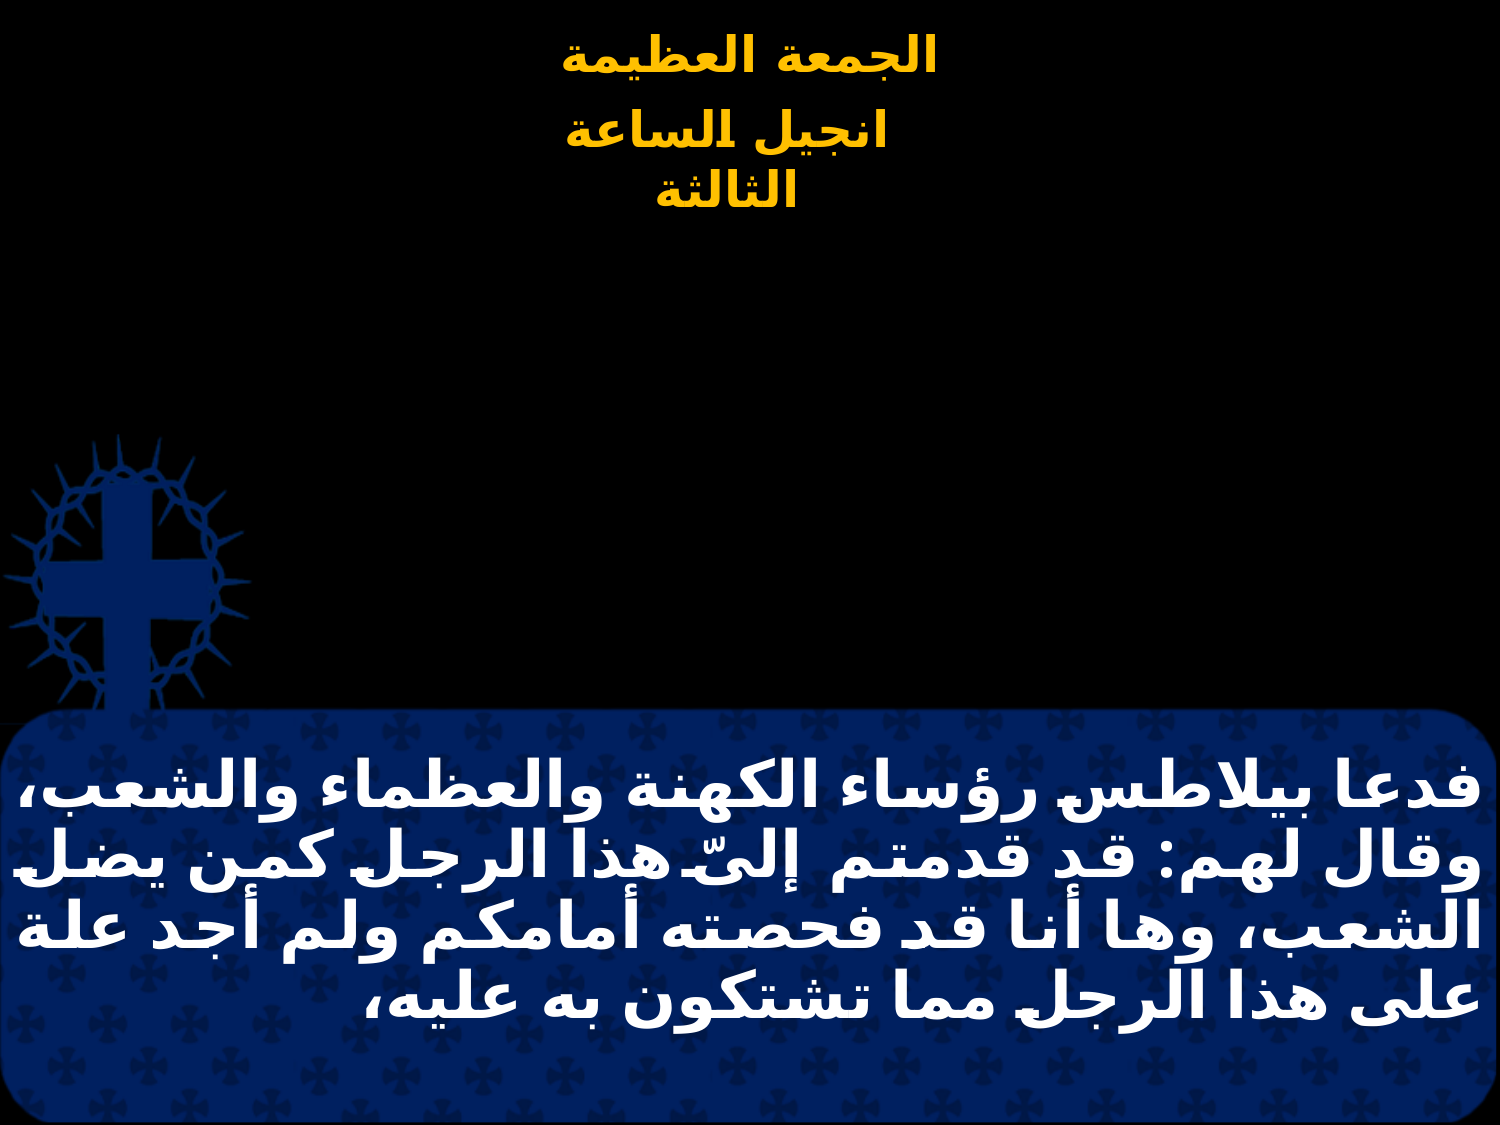

# فدعا بيلاطس رؤساء الكهنة والعظماء والشعب، وقال لهم: قد قدمتم إلىّ هذا الرجل كمن يضل الشعب، وها أنا قد فحصته أمامكم ولم أجد علة على هذا الرجل مما تشتكون به عليه،